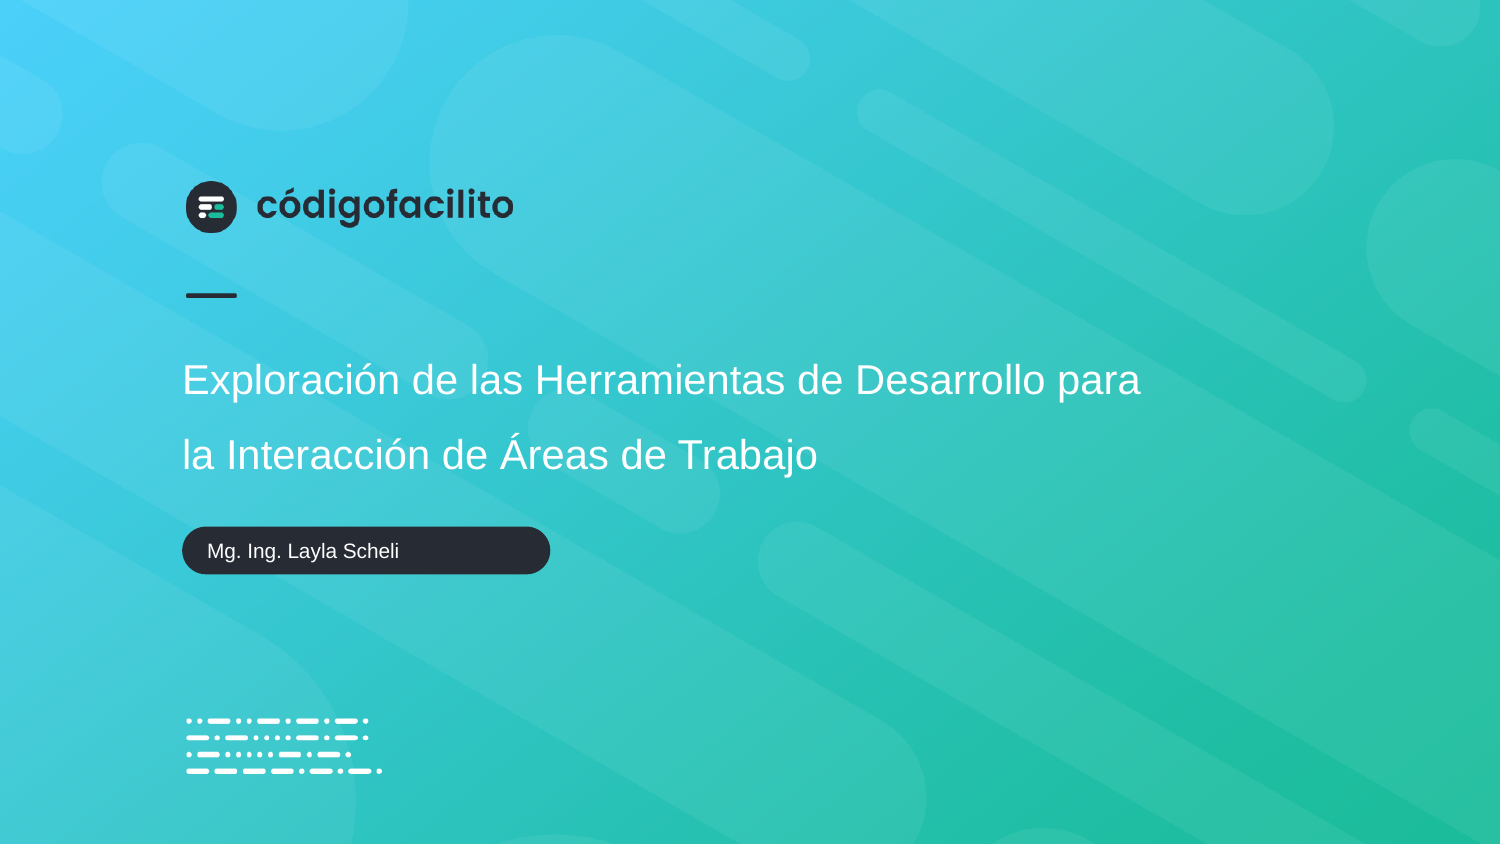

# Exploración de las Herramientas de Desarrollo para la Interacción de Áreas de Trabajo
Mg. Ing. Layla Scheli